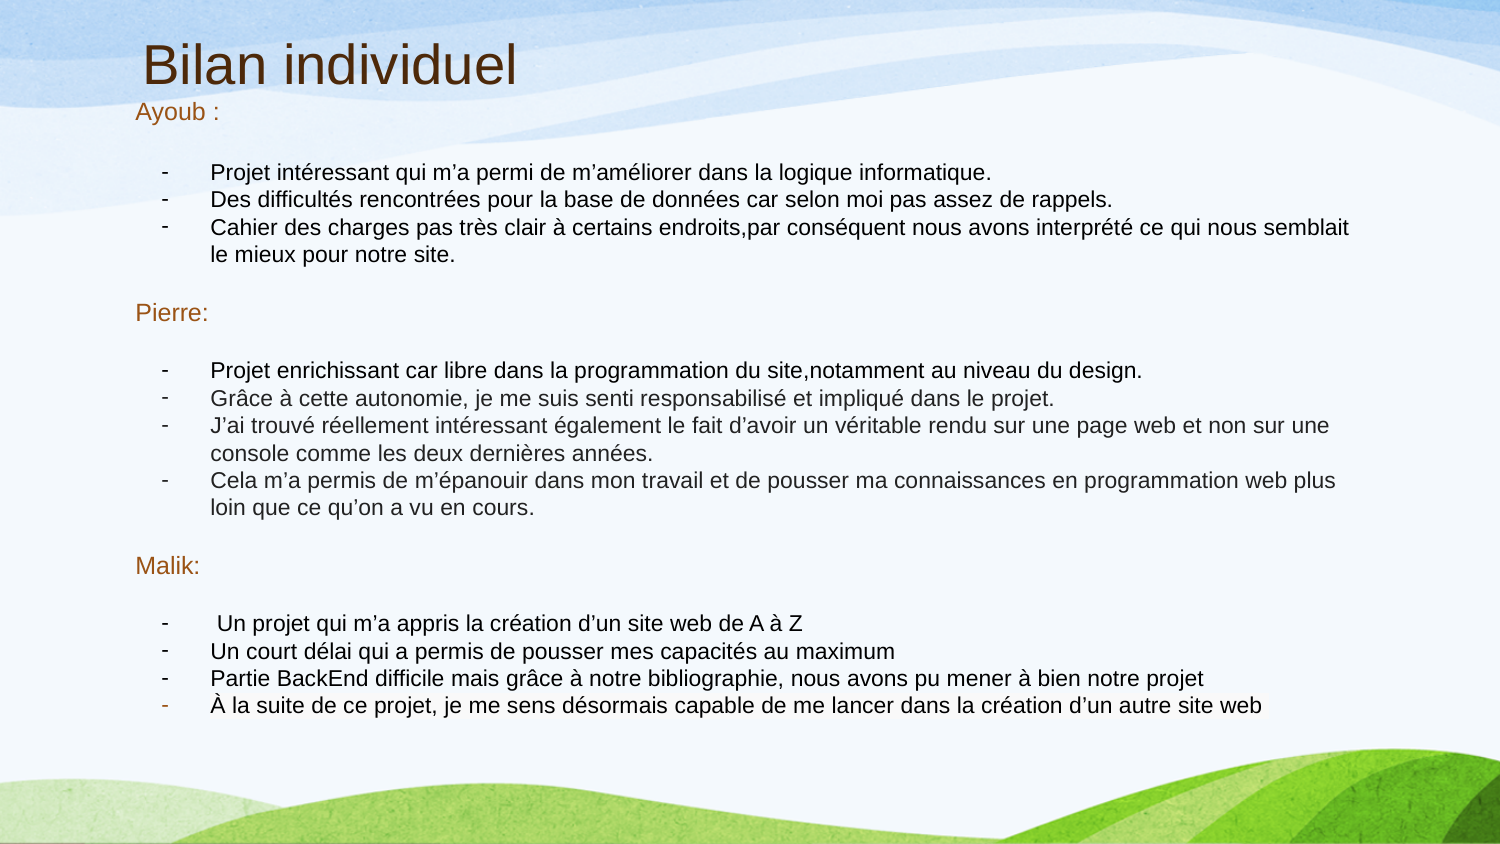

# Bilan individuel
Ayoub :
Projet intéressant qui m’a permi de m’améliorer dans la logique informatique.
Des difficultés rencontrées pour la base de données car selon moi pas assez de rappels.
Cahier des charges pas très clair à certains endroits,par conséquent nous avons interprété ce qui nous semblait le mieux pour notre site.
Pierre:
Projet enrichissant car libre dans la programmation du site,notamment au niveau du design.
Grâce à cette autonomie, je me suis senti responsabilisé et impliqué dans le projet.
J’ai trouvé réellement intéressant également le fait d’avoir un véritable rendu sur une page web et non sur une console comme les deux dernières années.
Cela m’a permis de m’épanouir dans mon travail et de pousser ma connaissances en programmation web plus loin que ce qu’on a vu en cours.
Malik:
 Un projet qui m’a appris la création d’un site web de A à Z
Un court délai qui a permis de pousser mes capacités au maximum
Partie BackEnd difficile mais grâce à notre bibliographie, nous avons pu mener à bien notre projet
À la suite de ce projet, je me sens désormais capable de me lancer dans la création d’un autre site web